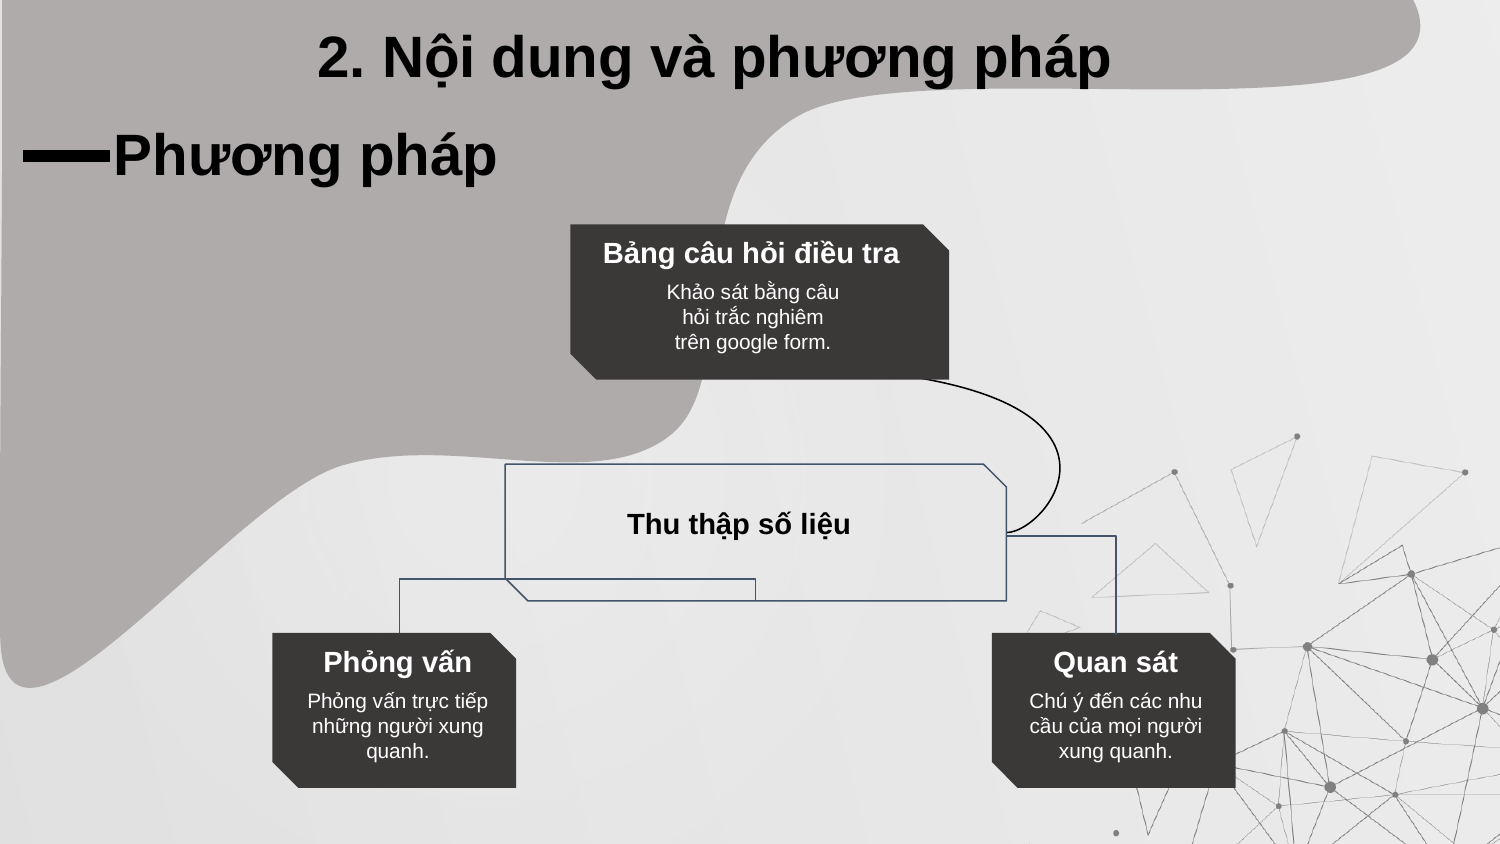

2. Nội dung và phương pháp
Phương pháp
Bảng câu hỏi điều tra

Khảo sát bằng câu hỏi trắc nghiêm trên google form.

Thu thập số liệu
Phỏng vấn
Quan sát

Phỏng vấn trực tiếp những người xung quanh.
Chú ý đến các nhu cầu của mọi người xung quanh.